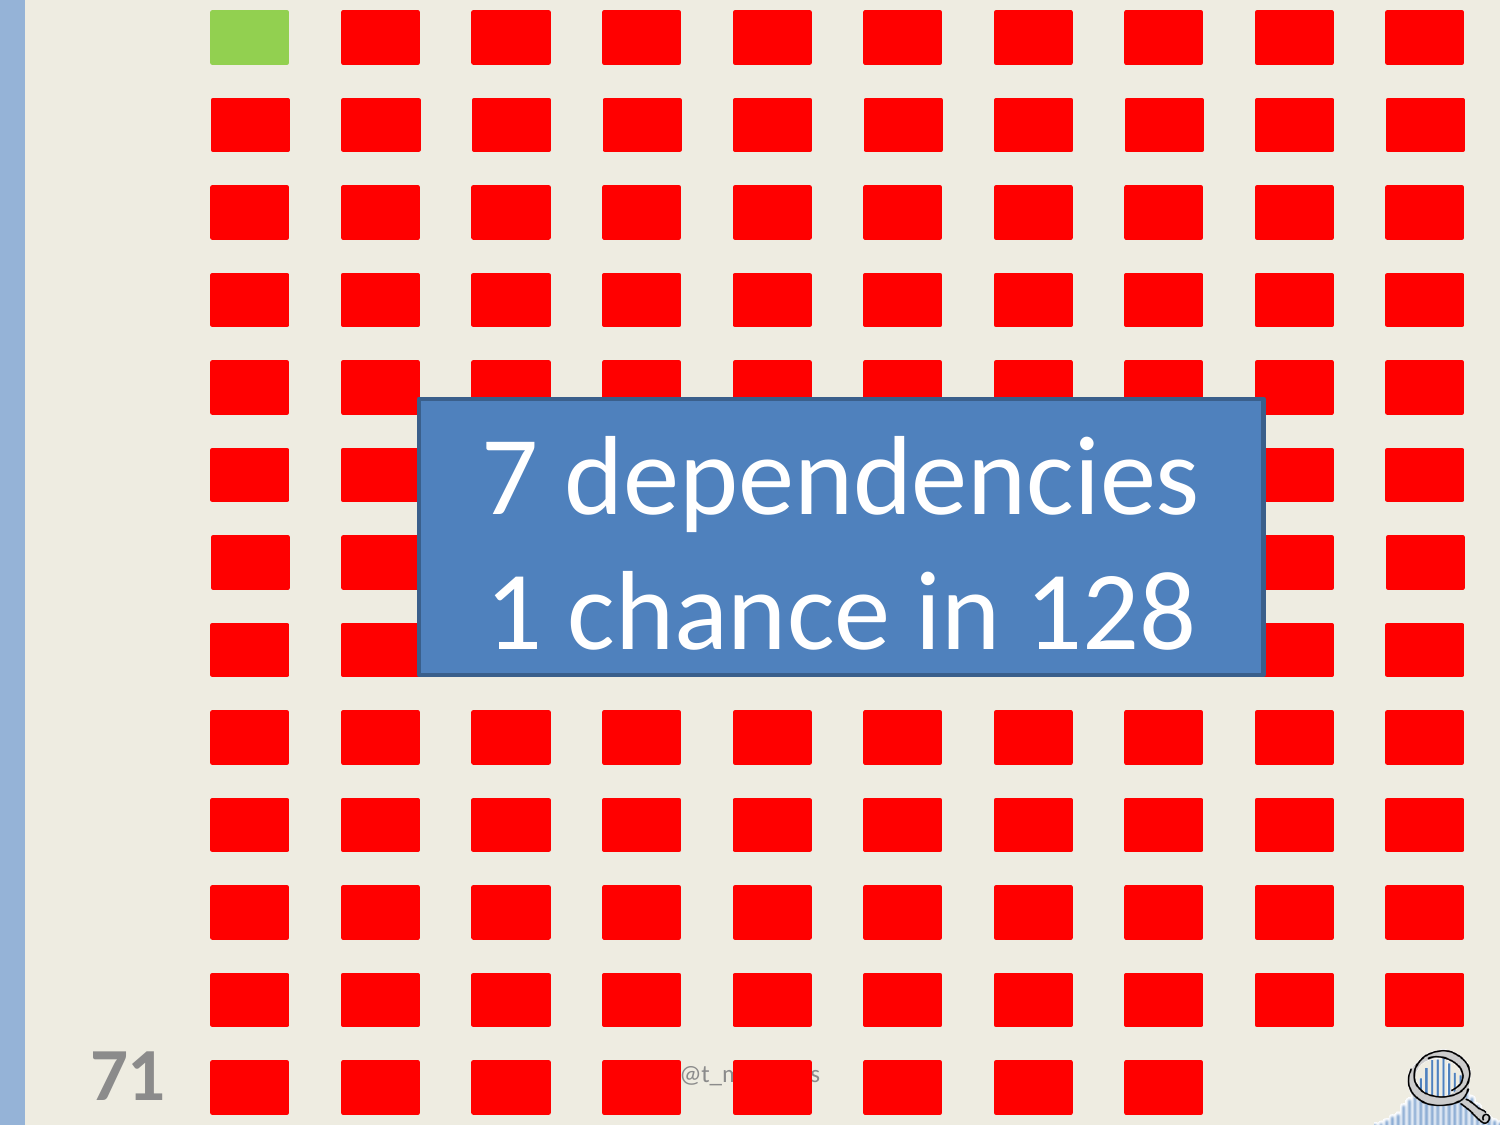

7 dependencies
1 chance in 128

71
@t_magennis